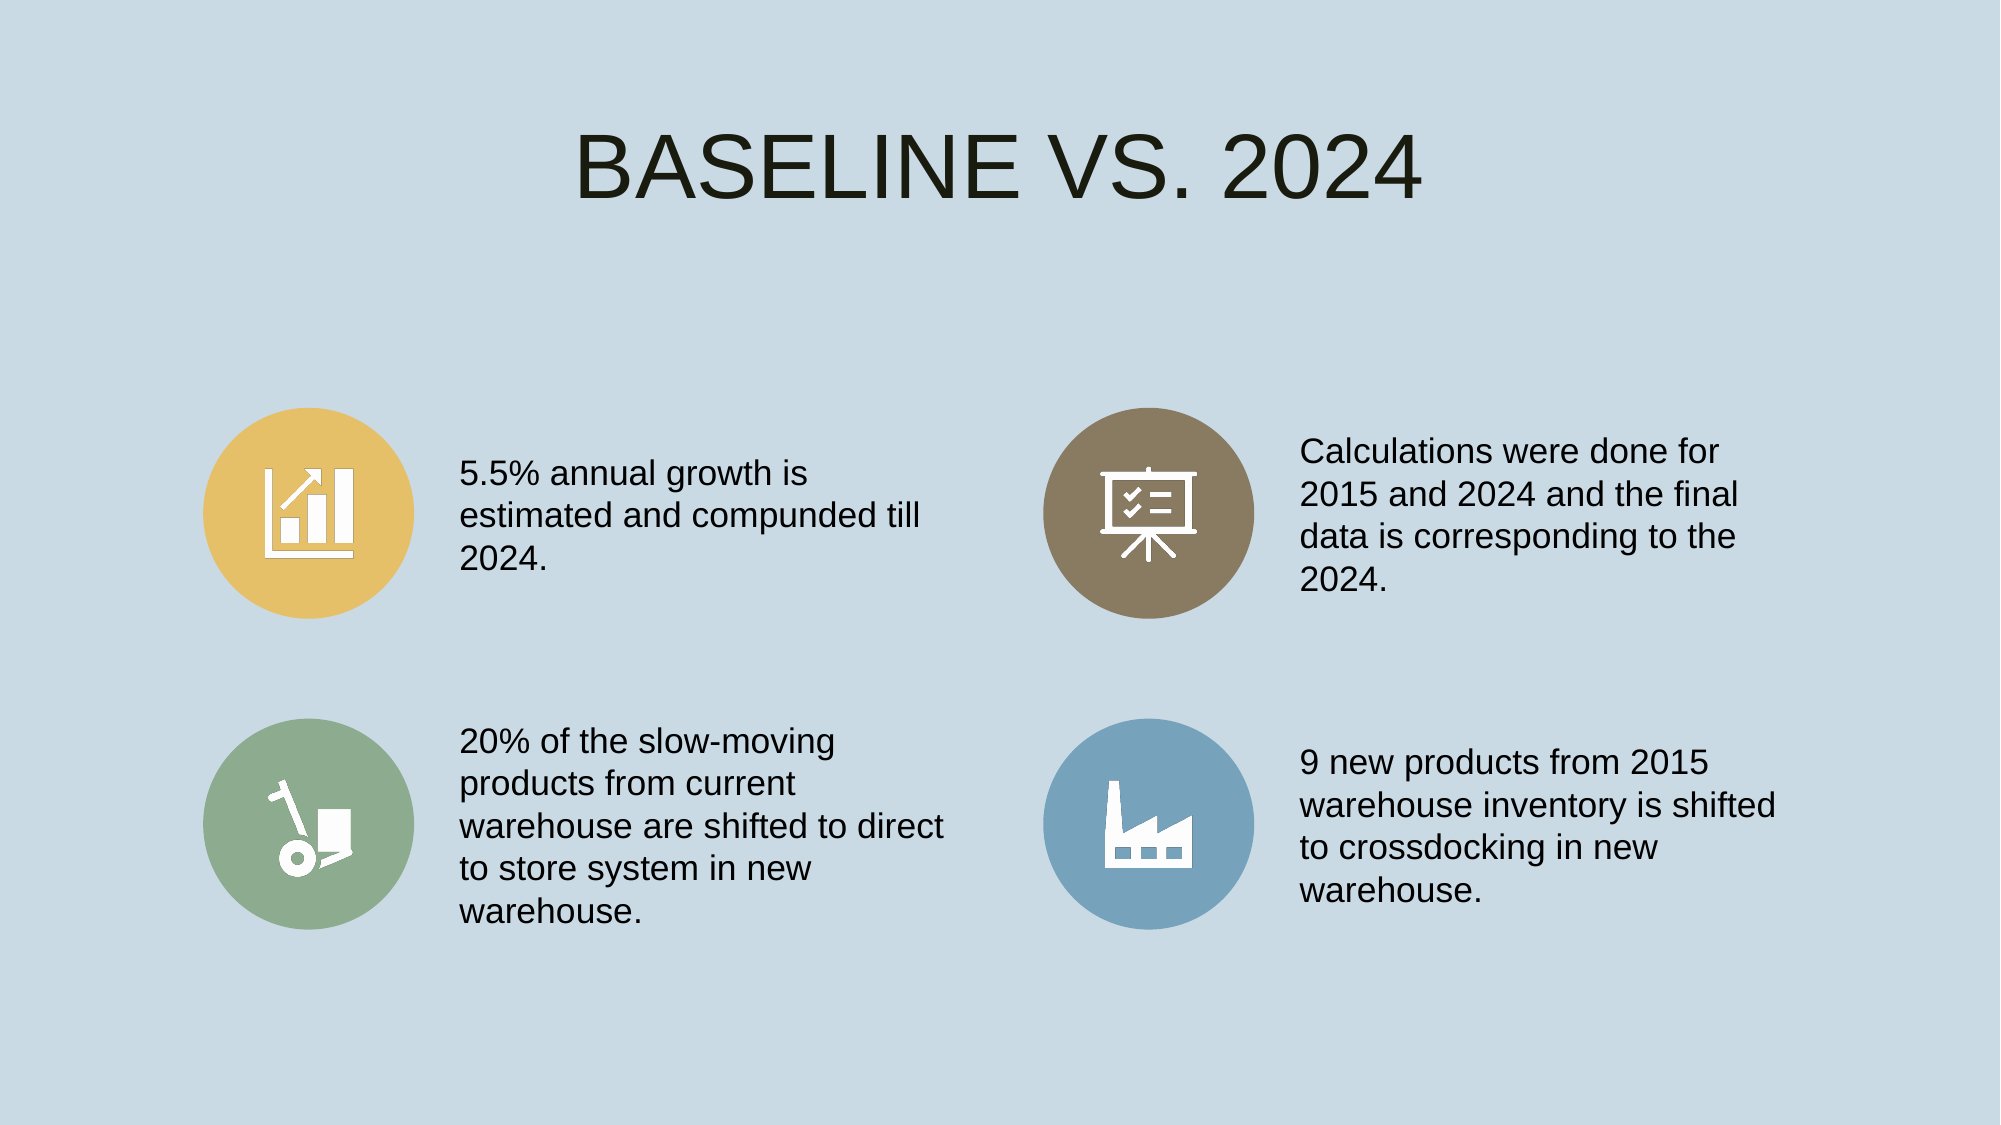

# BASELINE VS. 2024
5.5% annual growth is estimated and compunded till 2024.
Calculations were done for 2015 and 2024 and the final data is corresponding to the 2024.
20% of the slow-moving products from current warehouse are shifted to direct to store system in new warehouse.
9 new products from 2015 warehouse inventory is shifted to crossdocking in new warehouse.